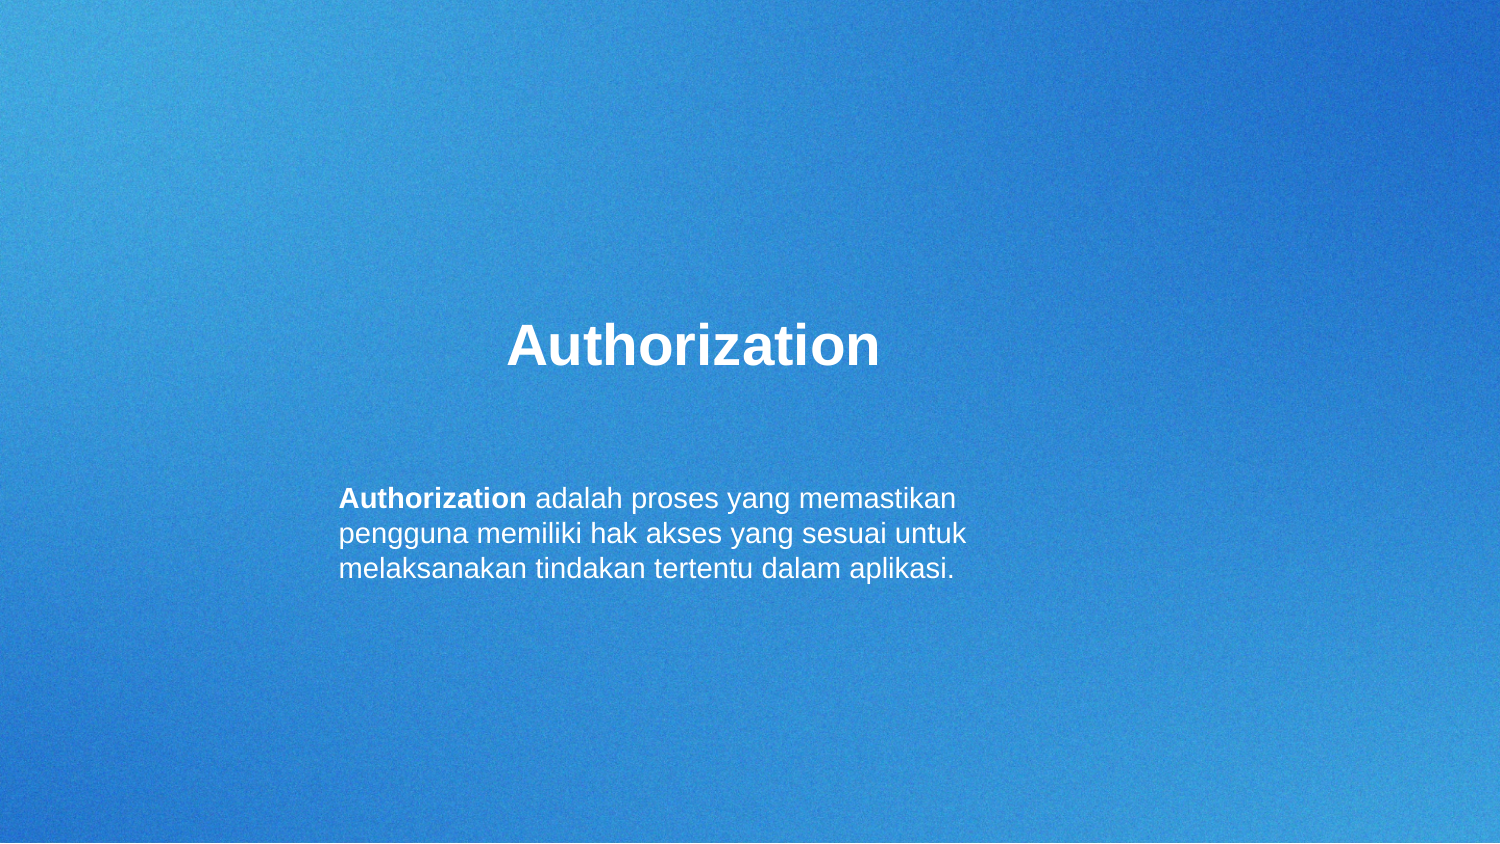

Authorization
Authorization adalah proses yang memastikan pengguna memiliki hak akses yang sesuai untuk melaksanakan tindakan tertentu dalam aplikasi.